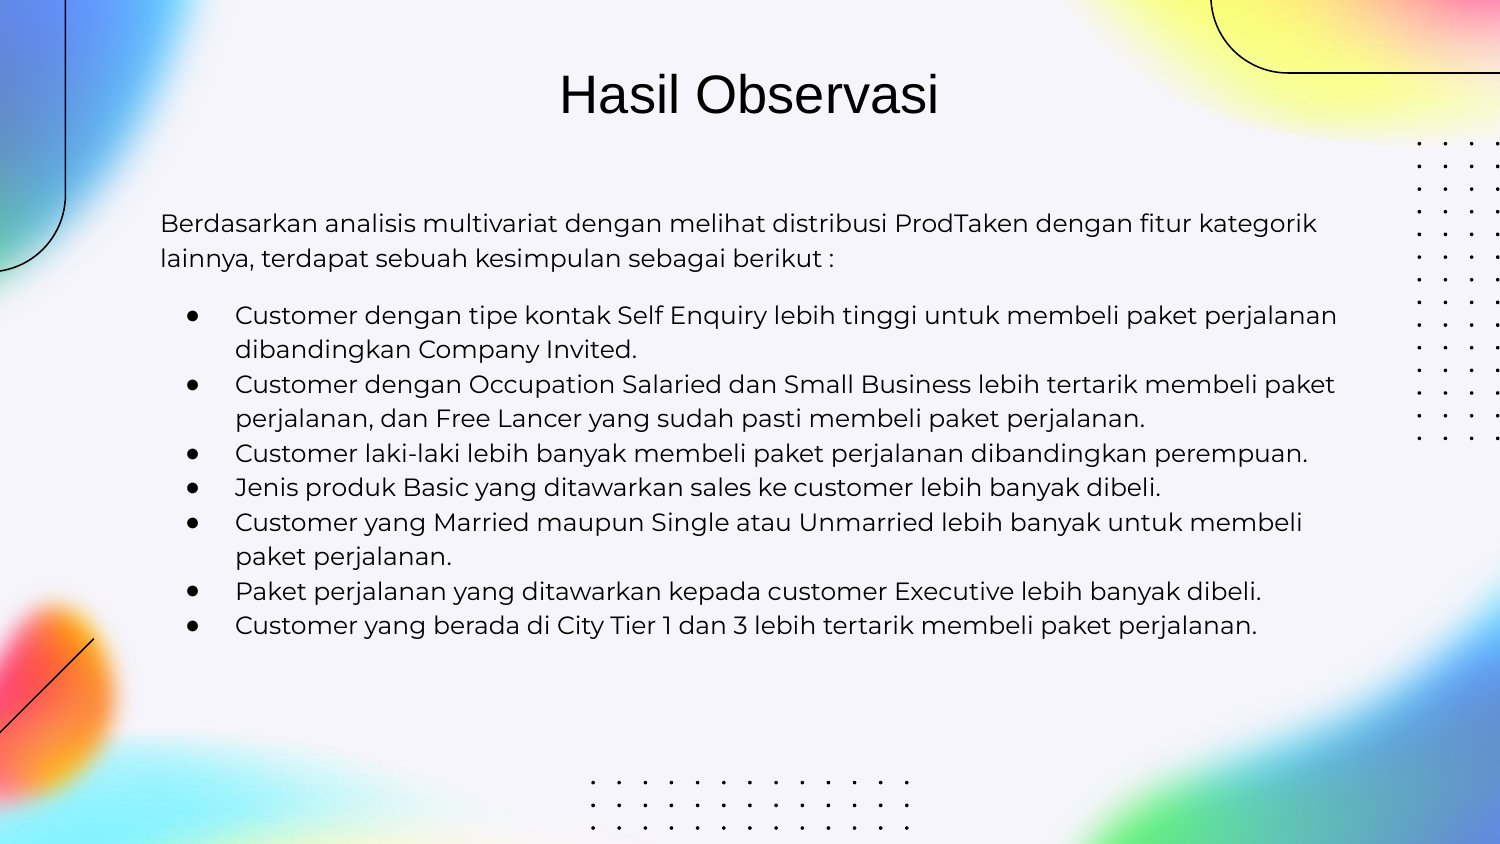

Hasil Observasi
Berdasarkan analisis multivariat dengan melihat distribusi ProdTaken dengan fitur kategorik lainnya, terdapat sebuah kesimpulan sebagai berikut :
Customer dengan tipe kontak Self Enquiry lebih tinggi untuk membeli paket perjalanan dibandingkan Company Invited.
Customer dengan Occupation Salaried dan Small Business lebih tertarik membeli paket perjalanan, dan Free Lancer yang sudah pasti membeli paket perjalanan.
Customer laki-laki lebih banyak membeli paket perjalanan dibandingkan perempuan.
Jenis produk Basic yang ditawarkan sales ke customer lebih banyak dibeli.
Customer yang Married maupun Single atau Unmarried lebih banyak untuk membeli paket perjalanan.
Paket perjalanan yang ditawarkan kepada customer Executive lebih banyak dibeli.
Customer yang berada di City Tier 1 dan 3 lebih tertarik membeli paket perjalanan.